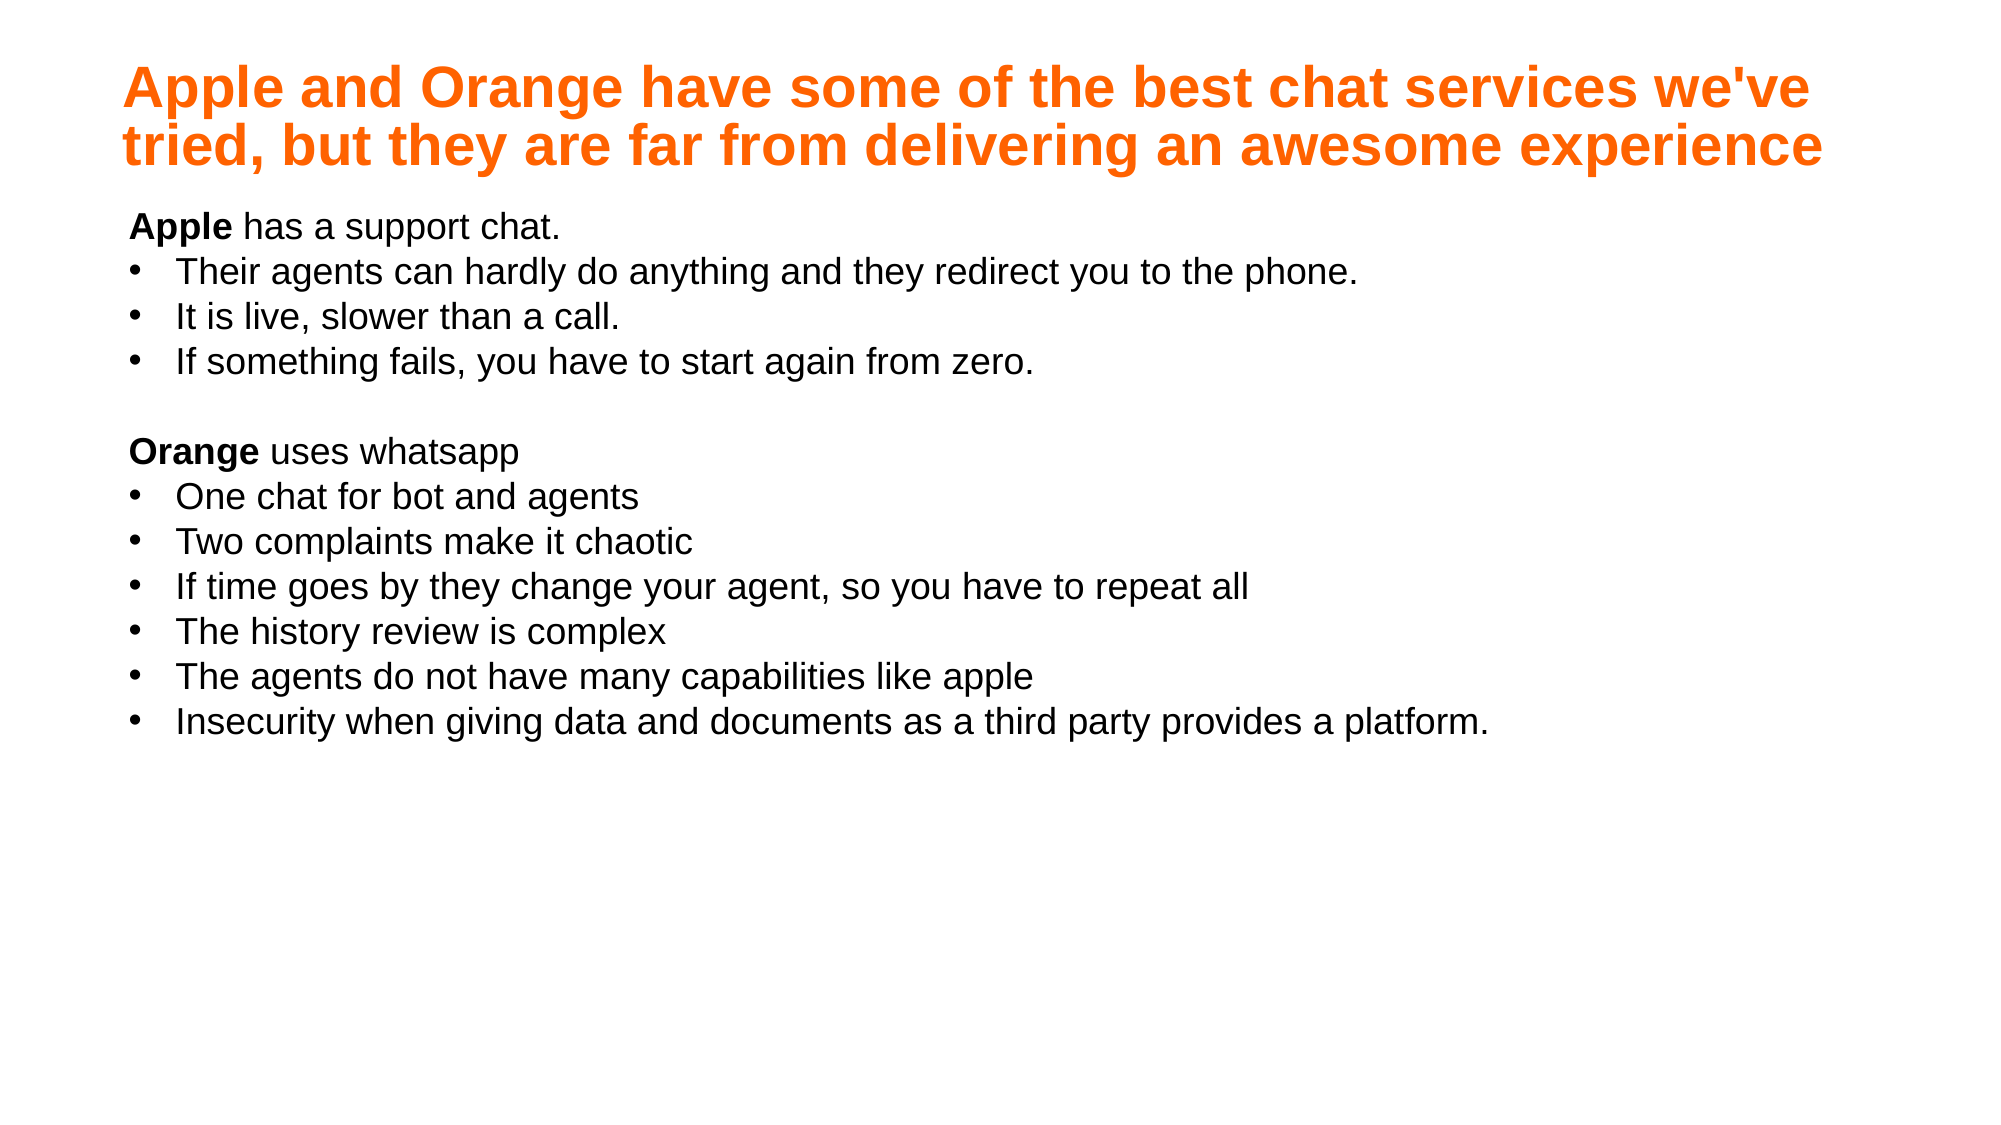

Apple and Orange have some of the best chat services we've tried, but they are far from delivering an awesome experience
Apple has a support chat.
Their agents can hardly do anything and they redirect you to the phone.
It is live, slower than a call.
If something fails, you have to start again from zero.

Orange uses whatsapp
One chat for bot and agents
Two complaints make it chaotic
If time goes by they change your agent, so you have to repeat all
The history review is complex
The agents do not have many capabilities like apple
Insecurity when giving data and documents as a third party provides a platform.